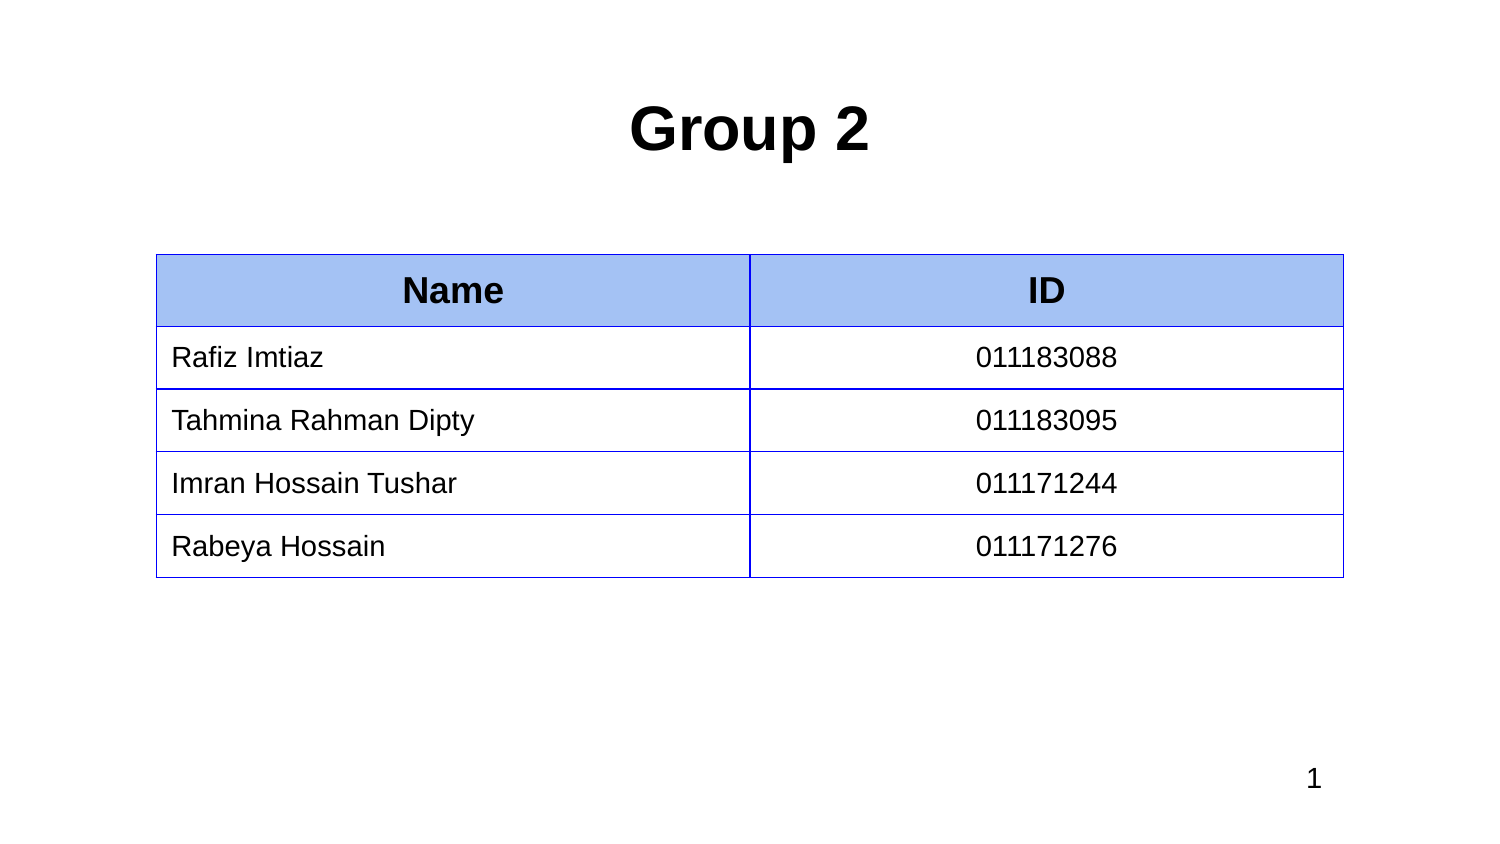

# Group 2
| Name | ID |
| --- | --- |
| Rafiz Imtiaz | 011183088 |
| Tahmina Rahman Dipty | 011183095 |
| Imran Hossain Tushar | 011171244 |
| Rabeya Hossain | 011171276 |
1